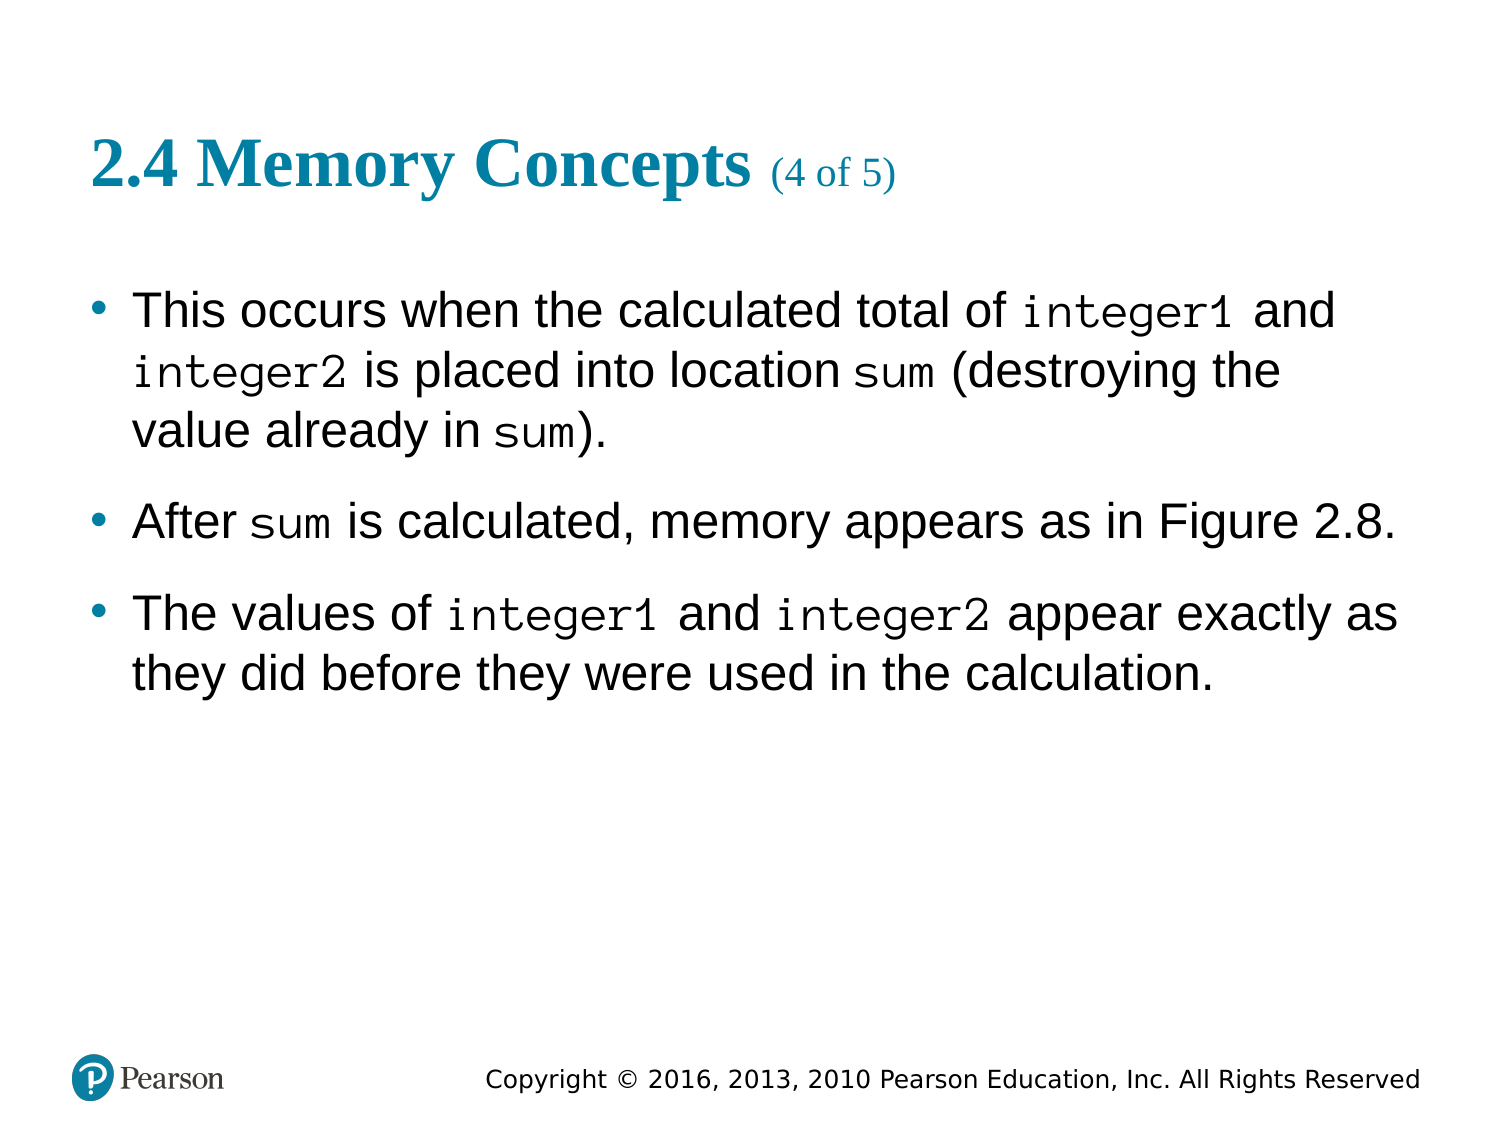

# 2.4 Memory Concepts (4 of 5)
This occurs when the calculated total of integer1 and integer2 is placed into location sum (destroying the value already in sum).
After sum is calculated, memory appears as in Figure 2.8.
The values of integer1 and integer2 appear exactly as they did before they were used in the calculation.